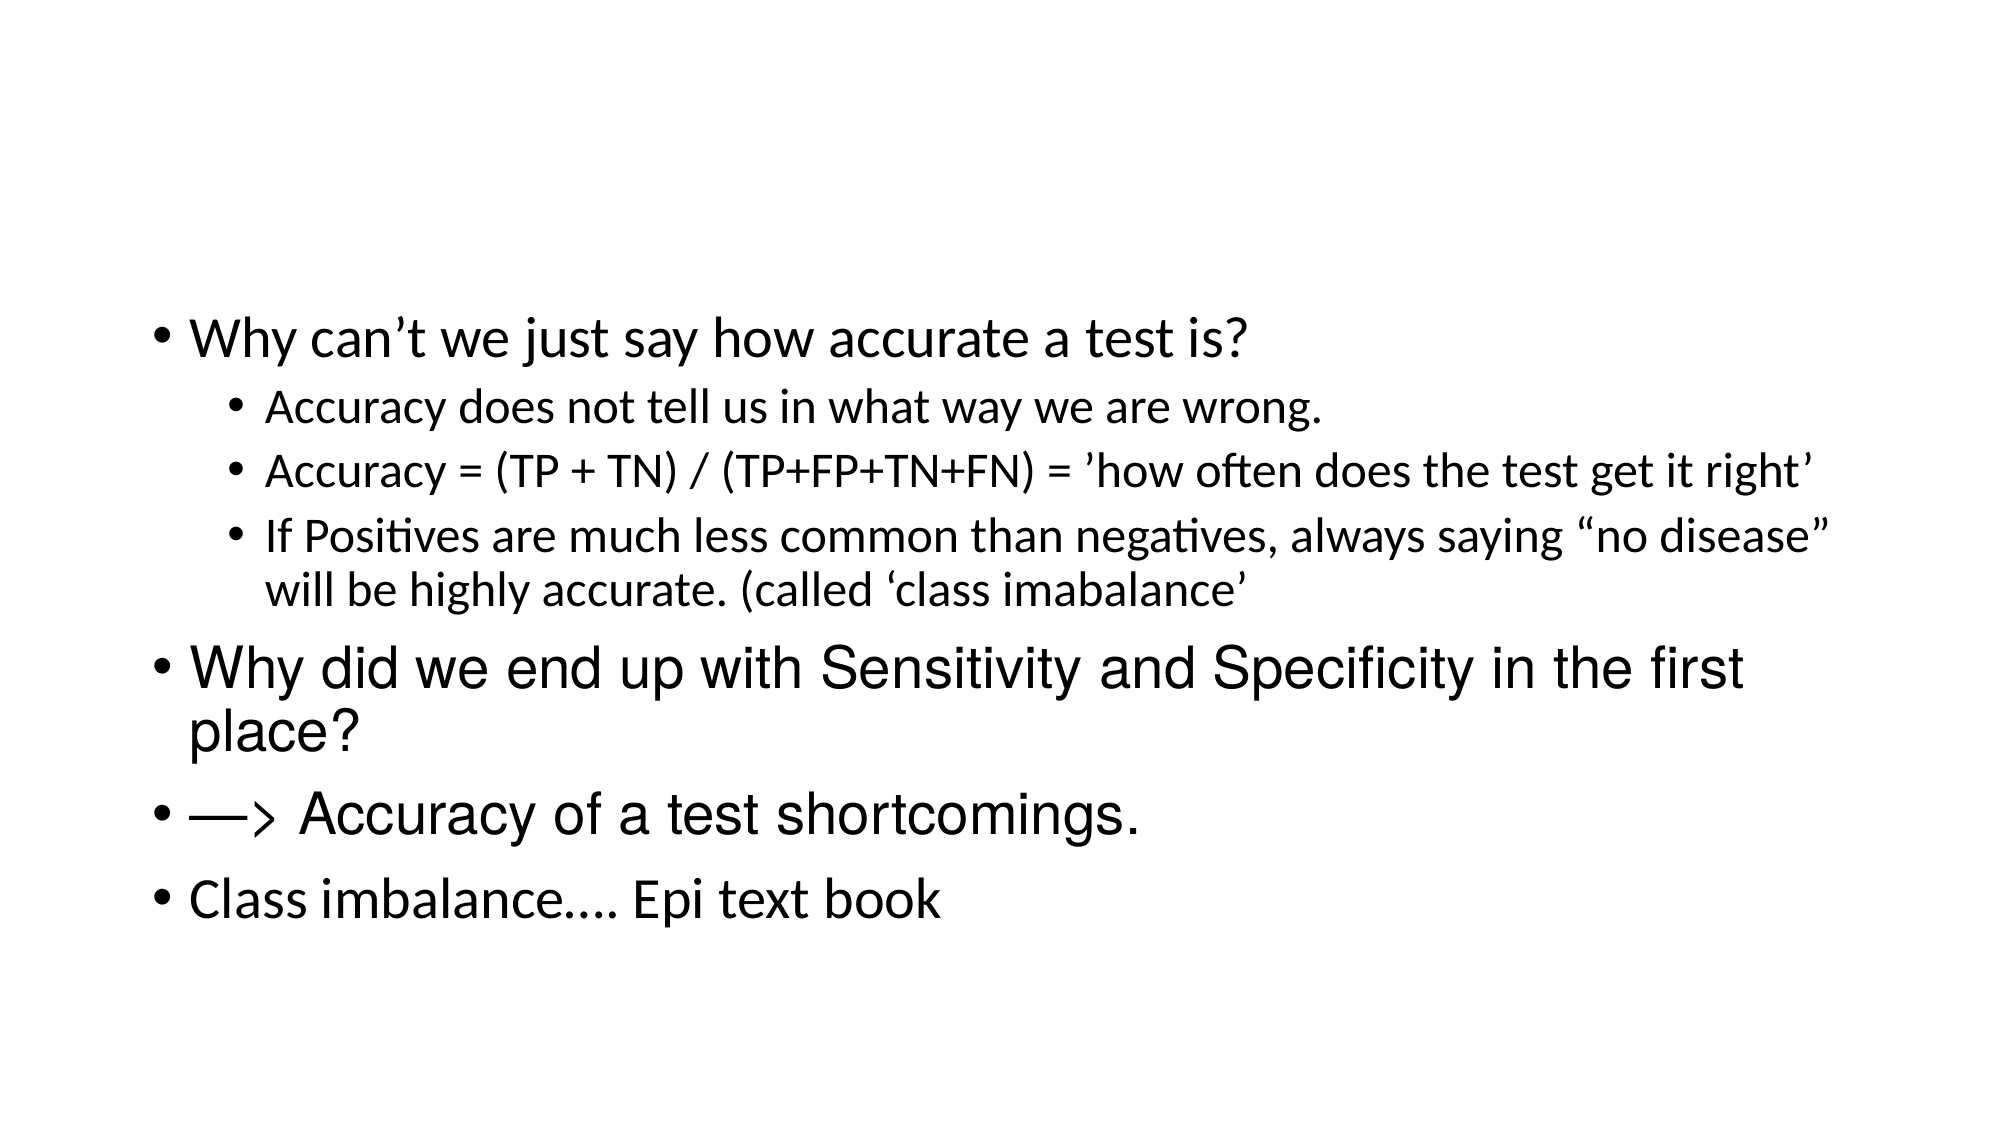

#
Why can’t we just say how accurate a test is?
Accuracy does not tell us in what way we are wrong.
Accuracy = (TP + TN) / (TP+FP+TN+FN) = ’how often does the test get it right’
If Positives are much less common than negatives, always saying “no disease” will be highly accurate. (called ‘class imabalance’
Why did we end up with Sensitivity and Specificity in the first place?
—> Accuracy of a test shortcomings.
Class imbalance…. Epi text book